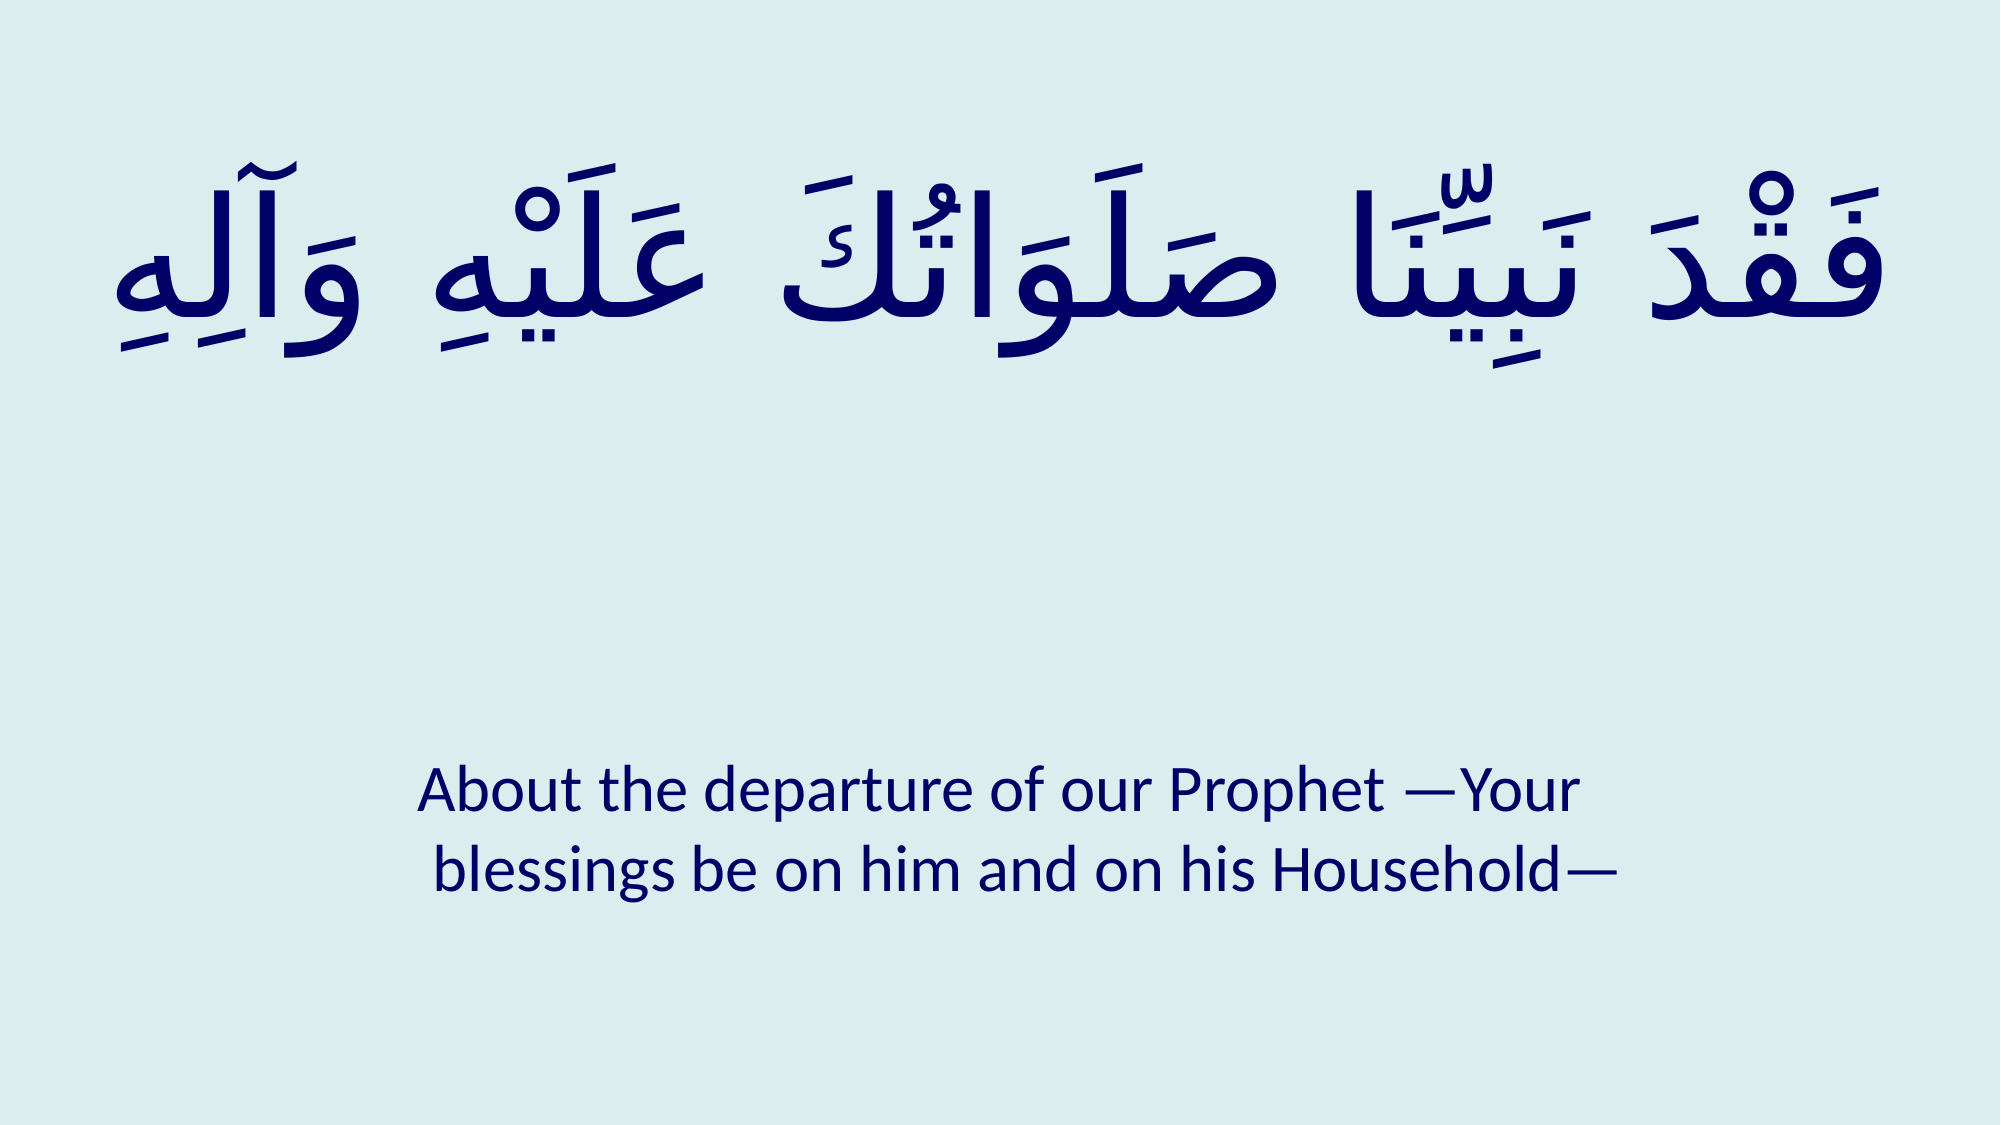

# فَقْدَ نَبِيِّنَا صَلَوَاتُكَ عَلَيْهِ وَآلِهِ
About the departure of our Prophet —Your blessings be on him and on his Household—